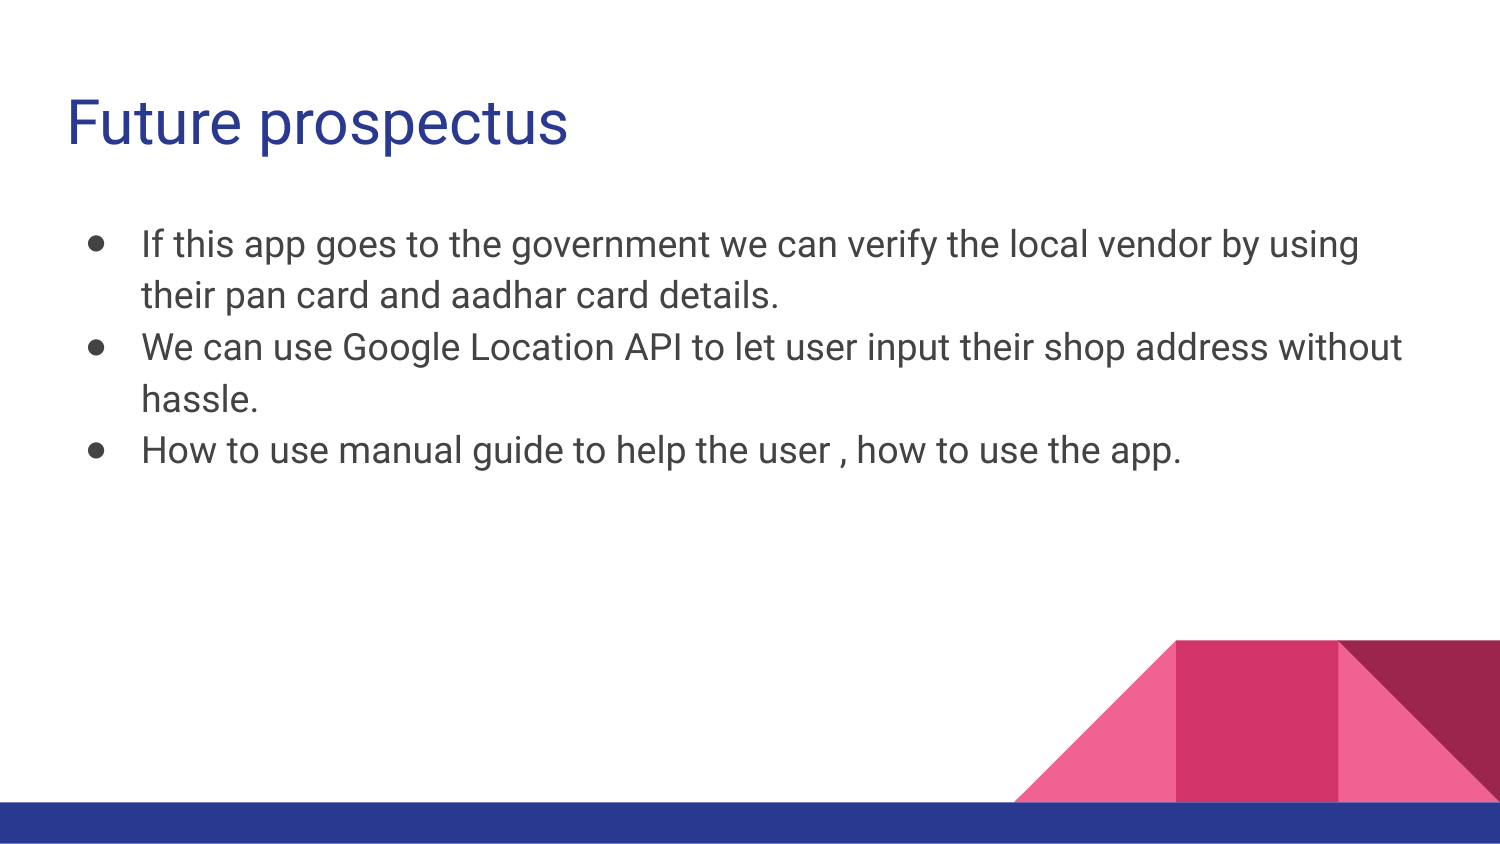

# Future prospectus
If this app goes to the government we can verify the local vendor by using their pan card and aadhar card details.
We can use Google Location API to let user input their shop address without hassle.
How to use manual guide to help the user , how to use the app.